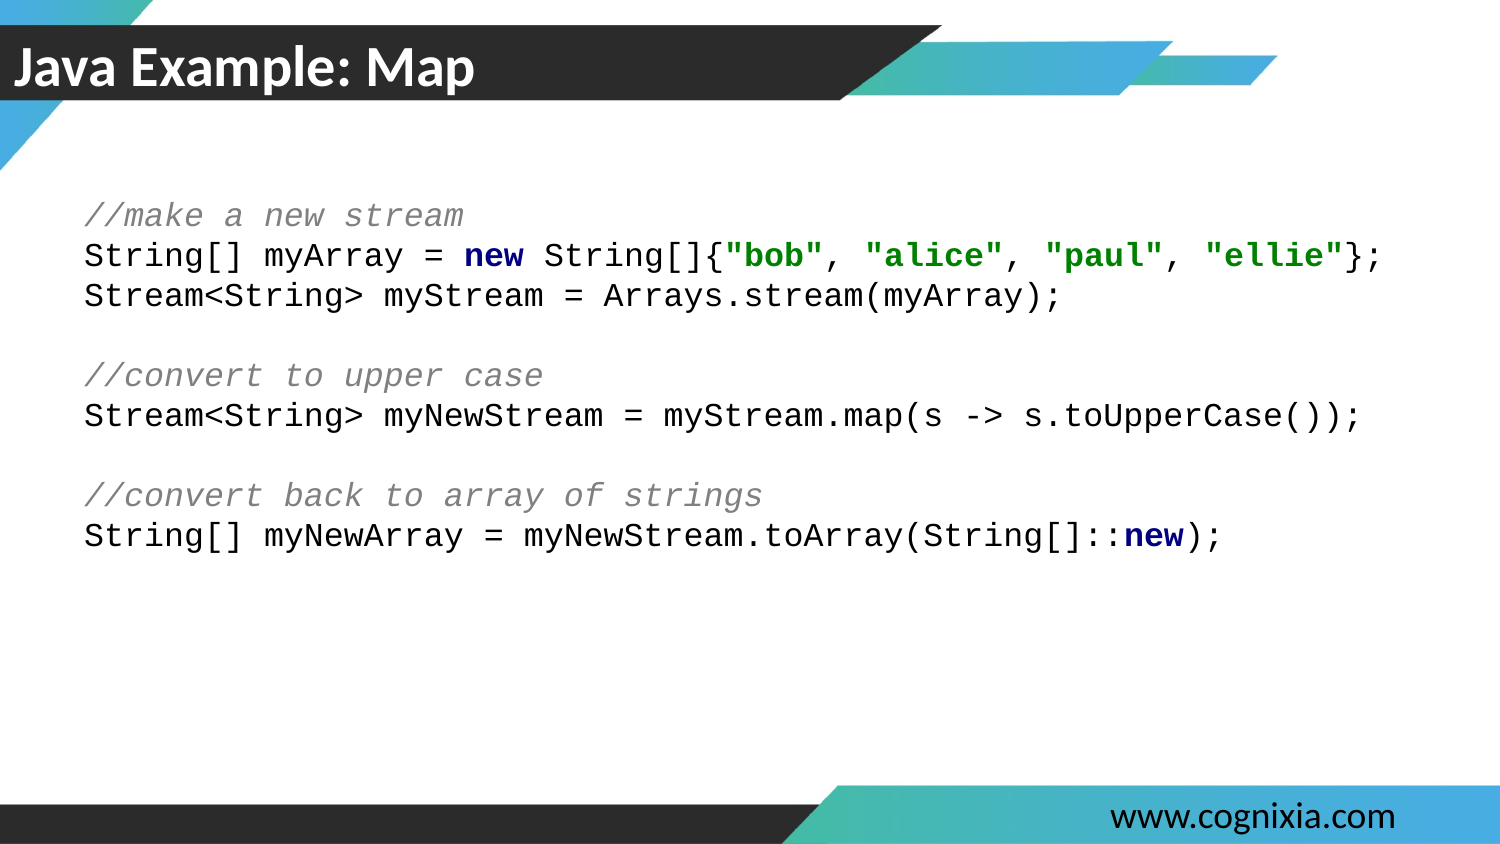

# Java Example: Map
//make a new stream
String[] myArray = new String[]{"bob", "alice", "paul", "ellie"};
Stream<String> myStream = Arrays.stream(myArray);
//convert to upper case
Stream<String> myNewStream = myStream.map(s -> s.toUpperCase());
//convert back to array of strings
String[] myNewArray = myNewStream.toArray(String[]::new);